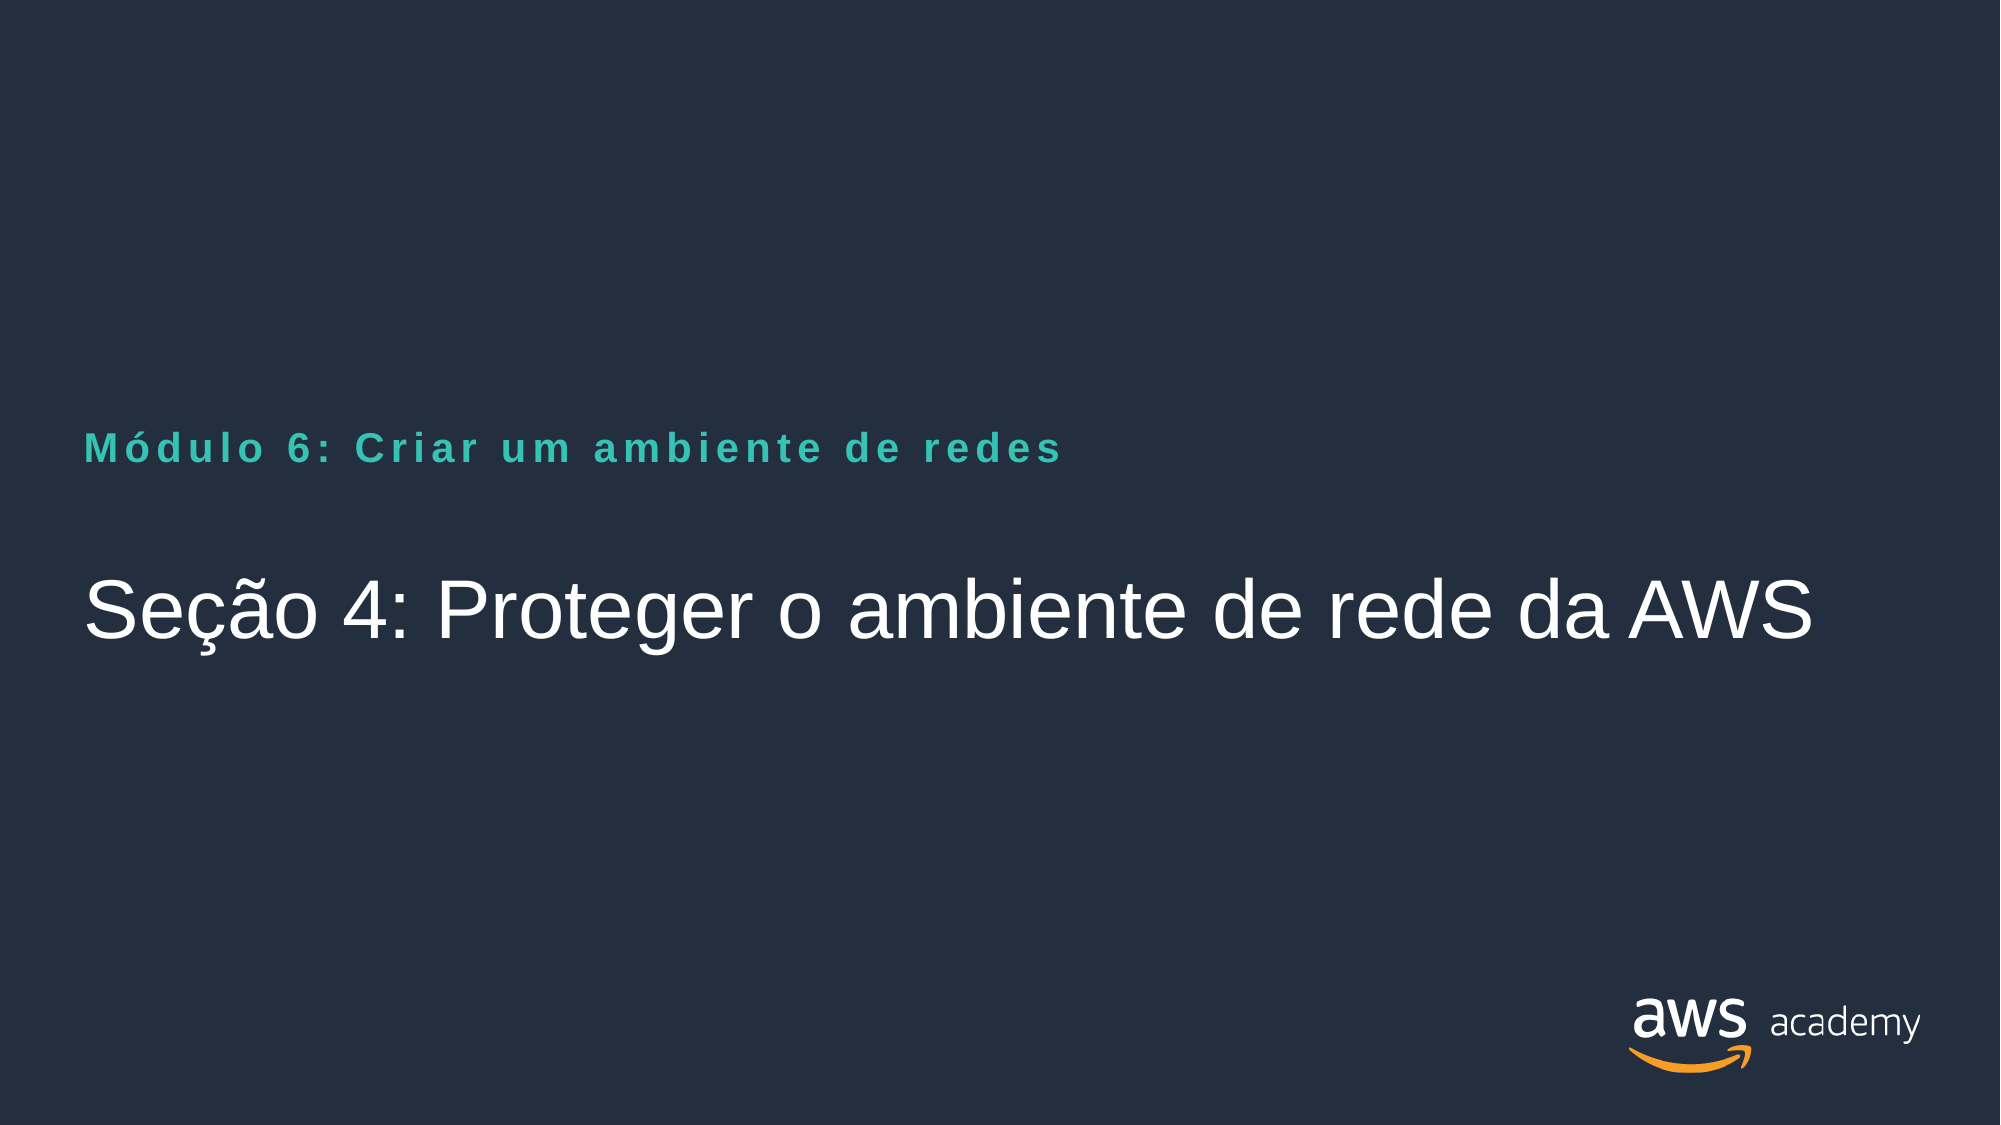

Módulo 6: Criar um ambiente de redes
# Seção 4: Proteger o ambiente de rede da AWS